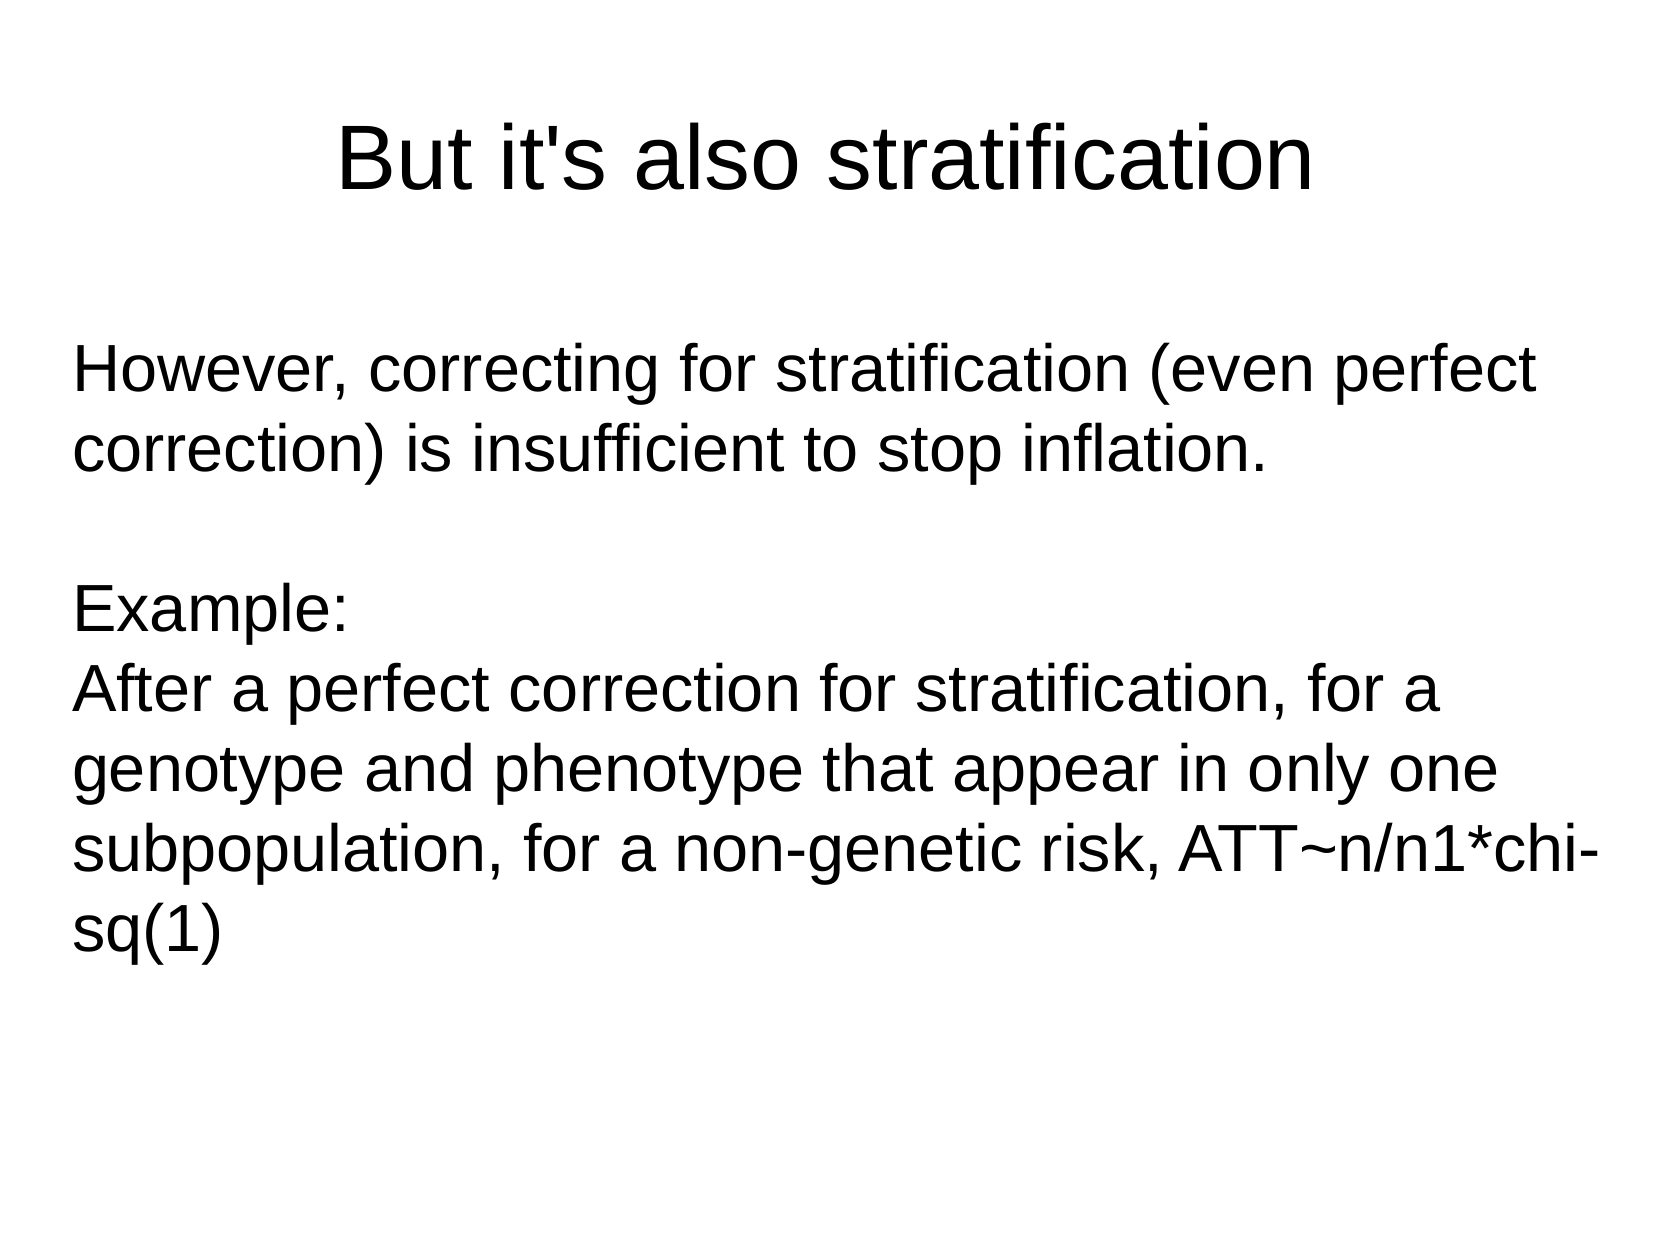

But it's also stratification
However, correcting for stratification (even perfect correction) is insufficient to stop inflation.

Example:
After a perfect correction for stratification, for a genotype and phenotype that appear in only one subpopulation, for a non-genetic risk, ATT~n/n1*chi-sq(1)